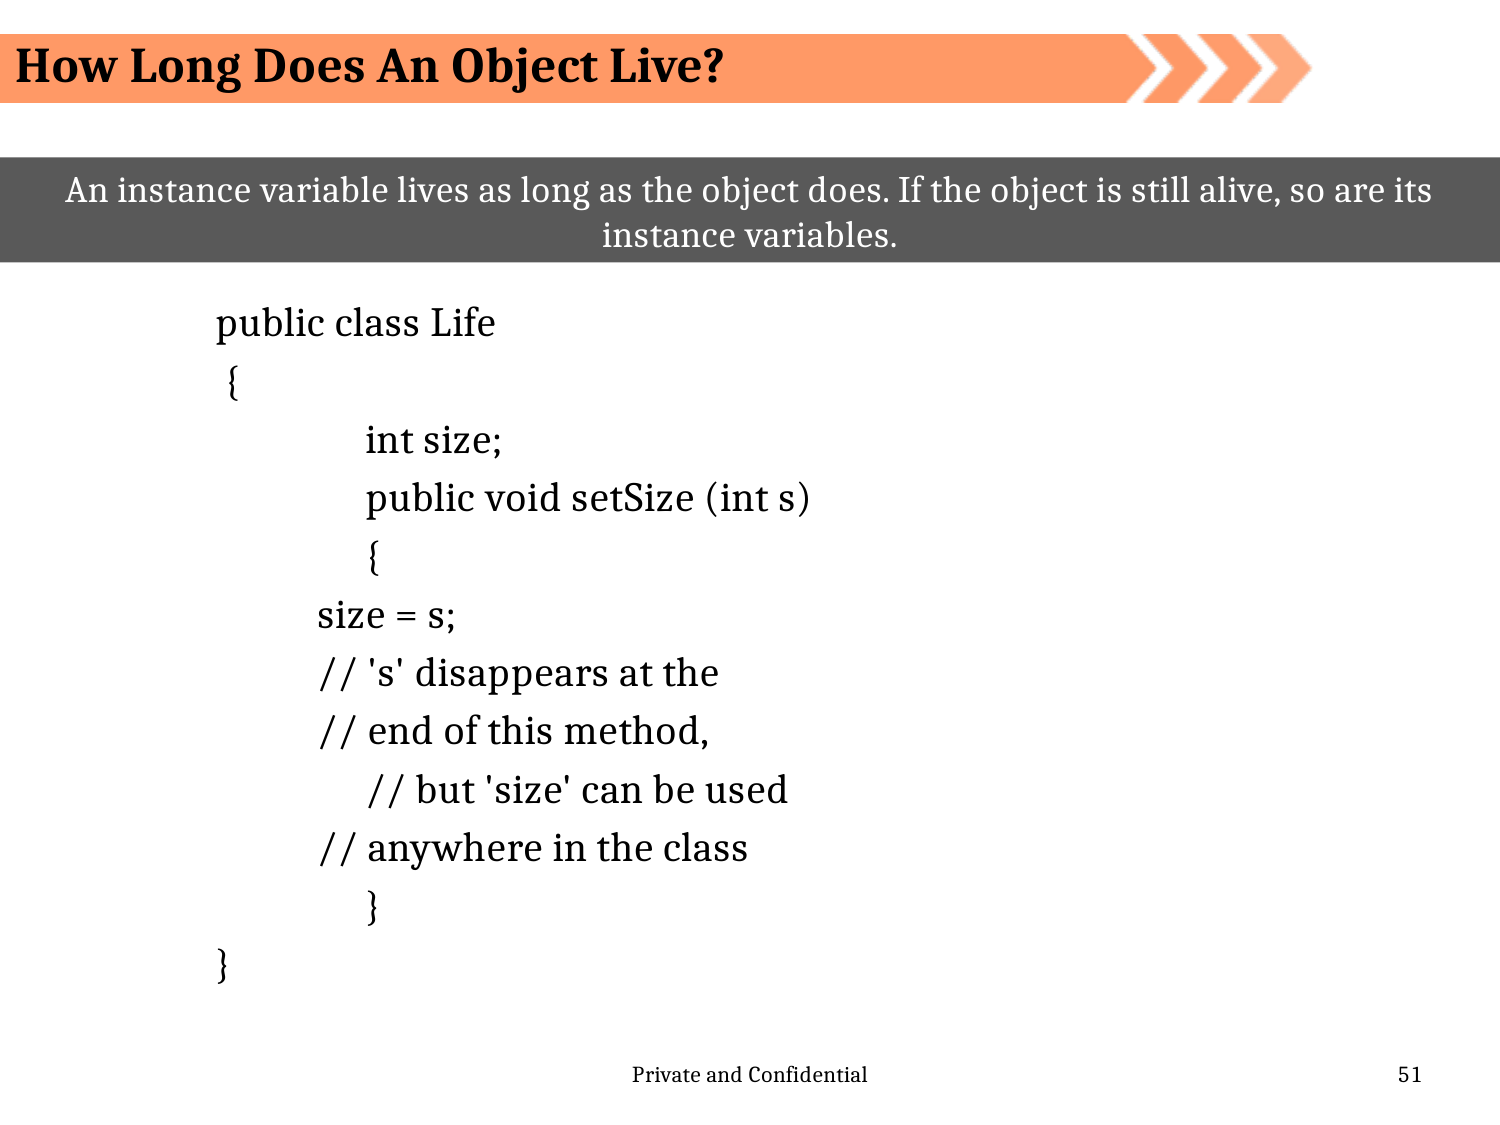

How Long Does An Object Live?
An instance variable lives as long as the object does. If the object is still alive, so are its instance variables.
	public class Life
	 {
		int size;
	         	public void setSize (int s)
		{
	           size = s;
	           // 's' disappears at the
	           // end of this method,
		// but 'size' can be used
	           // anywhere in the class
       		}
 	}